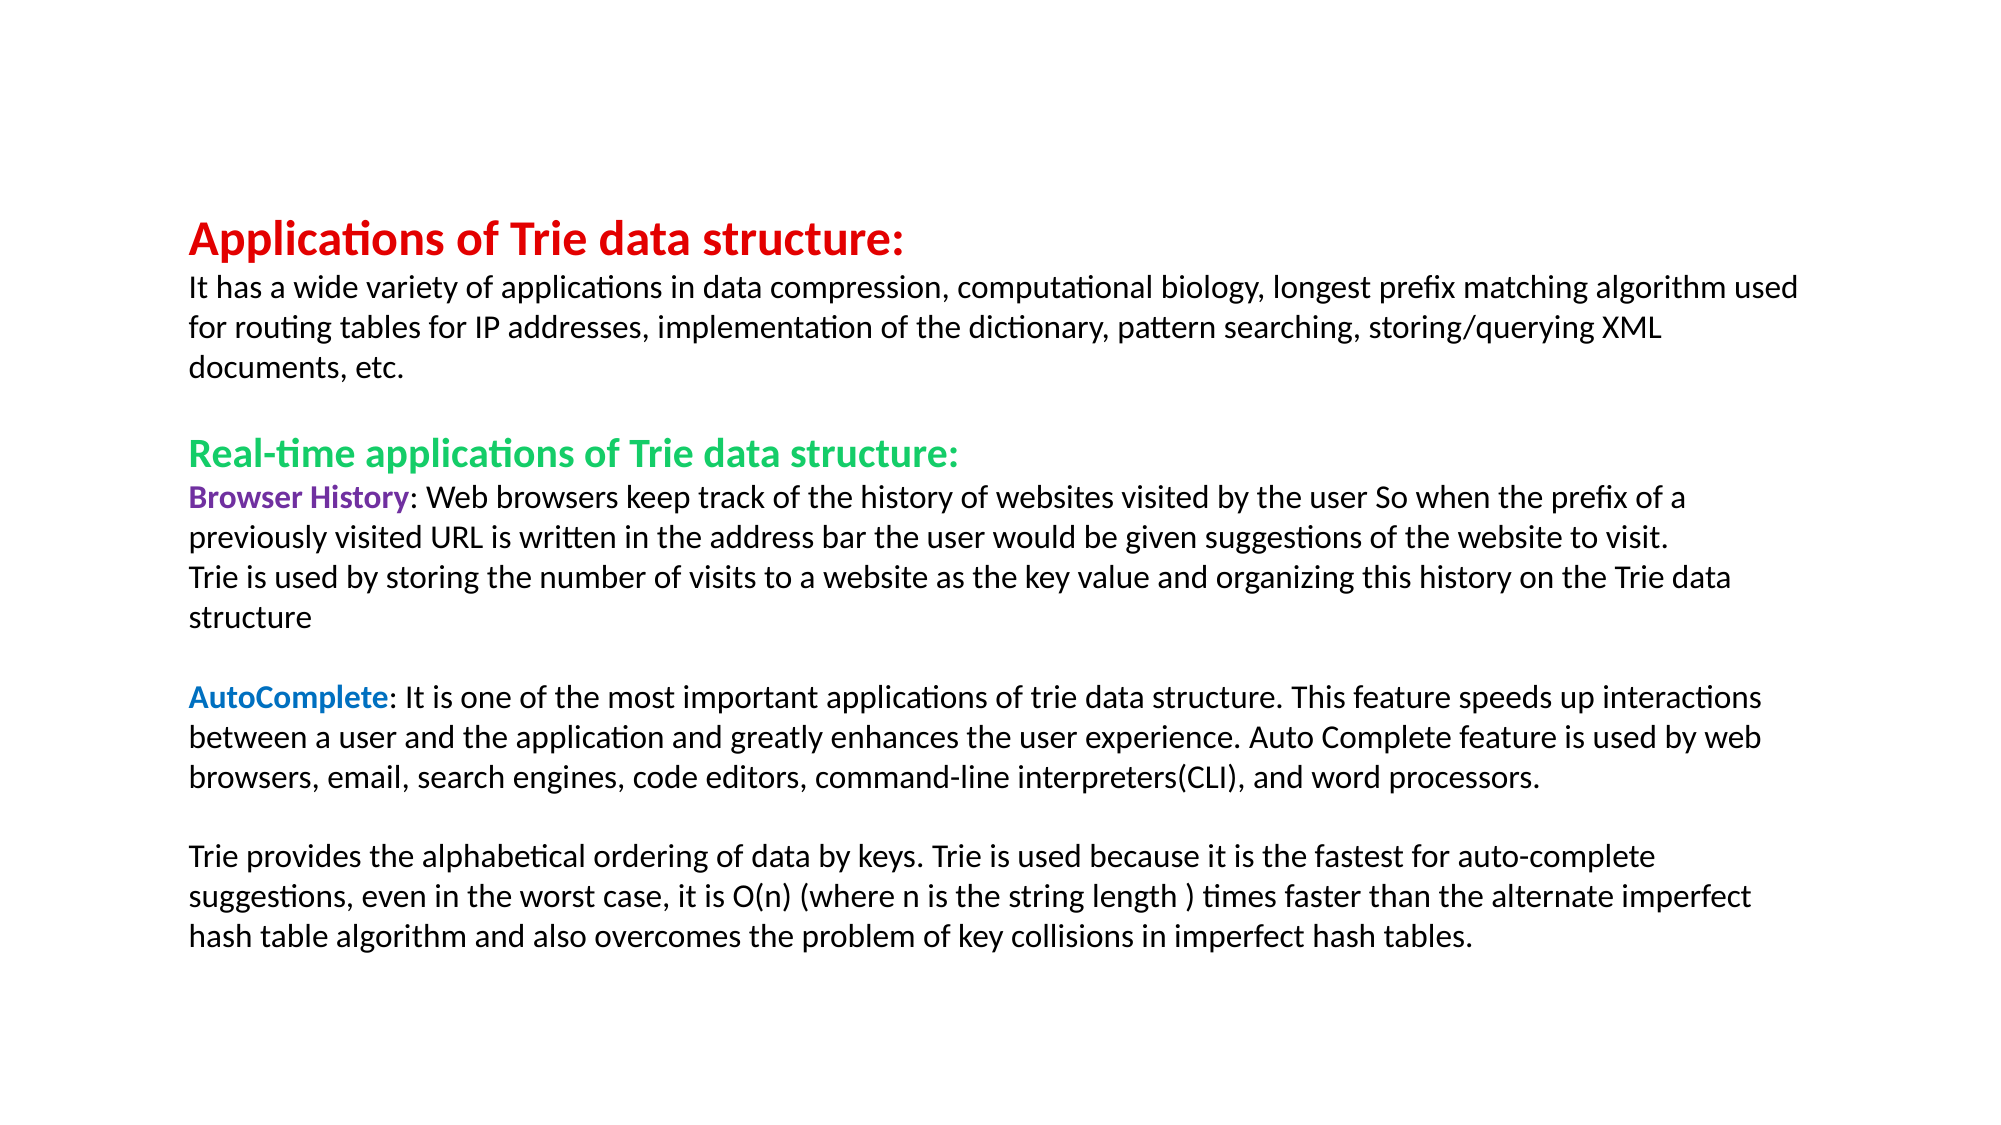

Applications of Trie data structure:
It has a wide variety of applications in data compression, computational biology, longest prefix matching algorithm used for routing tables for IP addresses, implementation of the dictionary, pattern searching, storing/querying XML documents, etc.

Real-time applications of Trie data structure:
Browser History: Web browsers keep track of the history of websites visited by the user So when the prefix of a previously visited URL is written in the address bar the user would be given suggestions of the website to visit.
Trie is used by storing the number of visits to a website as the key value and organizing this history on the Trie data structure

AutoComplete: It is one of the most important applications of trie data structure. This feature speeds up interactions between a user and the application and greatly enhances the user experience. Auto Complete feature is used by web browsers, email, search engines, code editors, command-line interpreters(CLI), and word processors.

Trie provides the alphabetical ordering of data by keys. Trie is used because it is the fastest for auto-complete suggestions, even in the worst case, it is O(n) (where n is the string length ) times faster than the alternate imperfect hash table algorithm and also overcomes the problem of key collisions in imperfect hash tables.